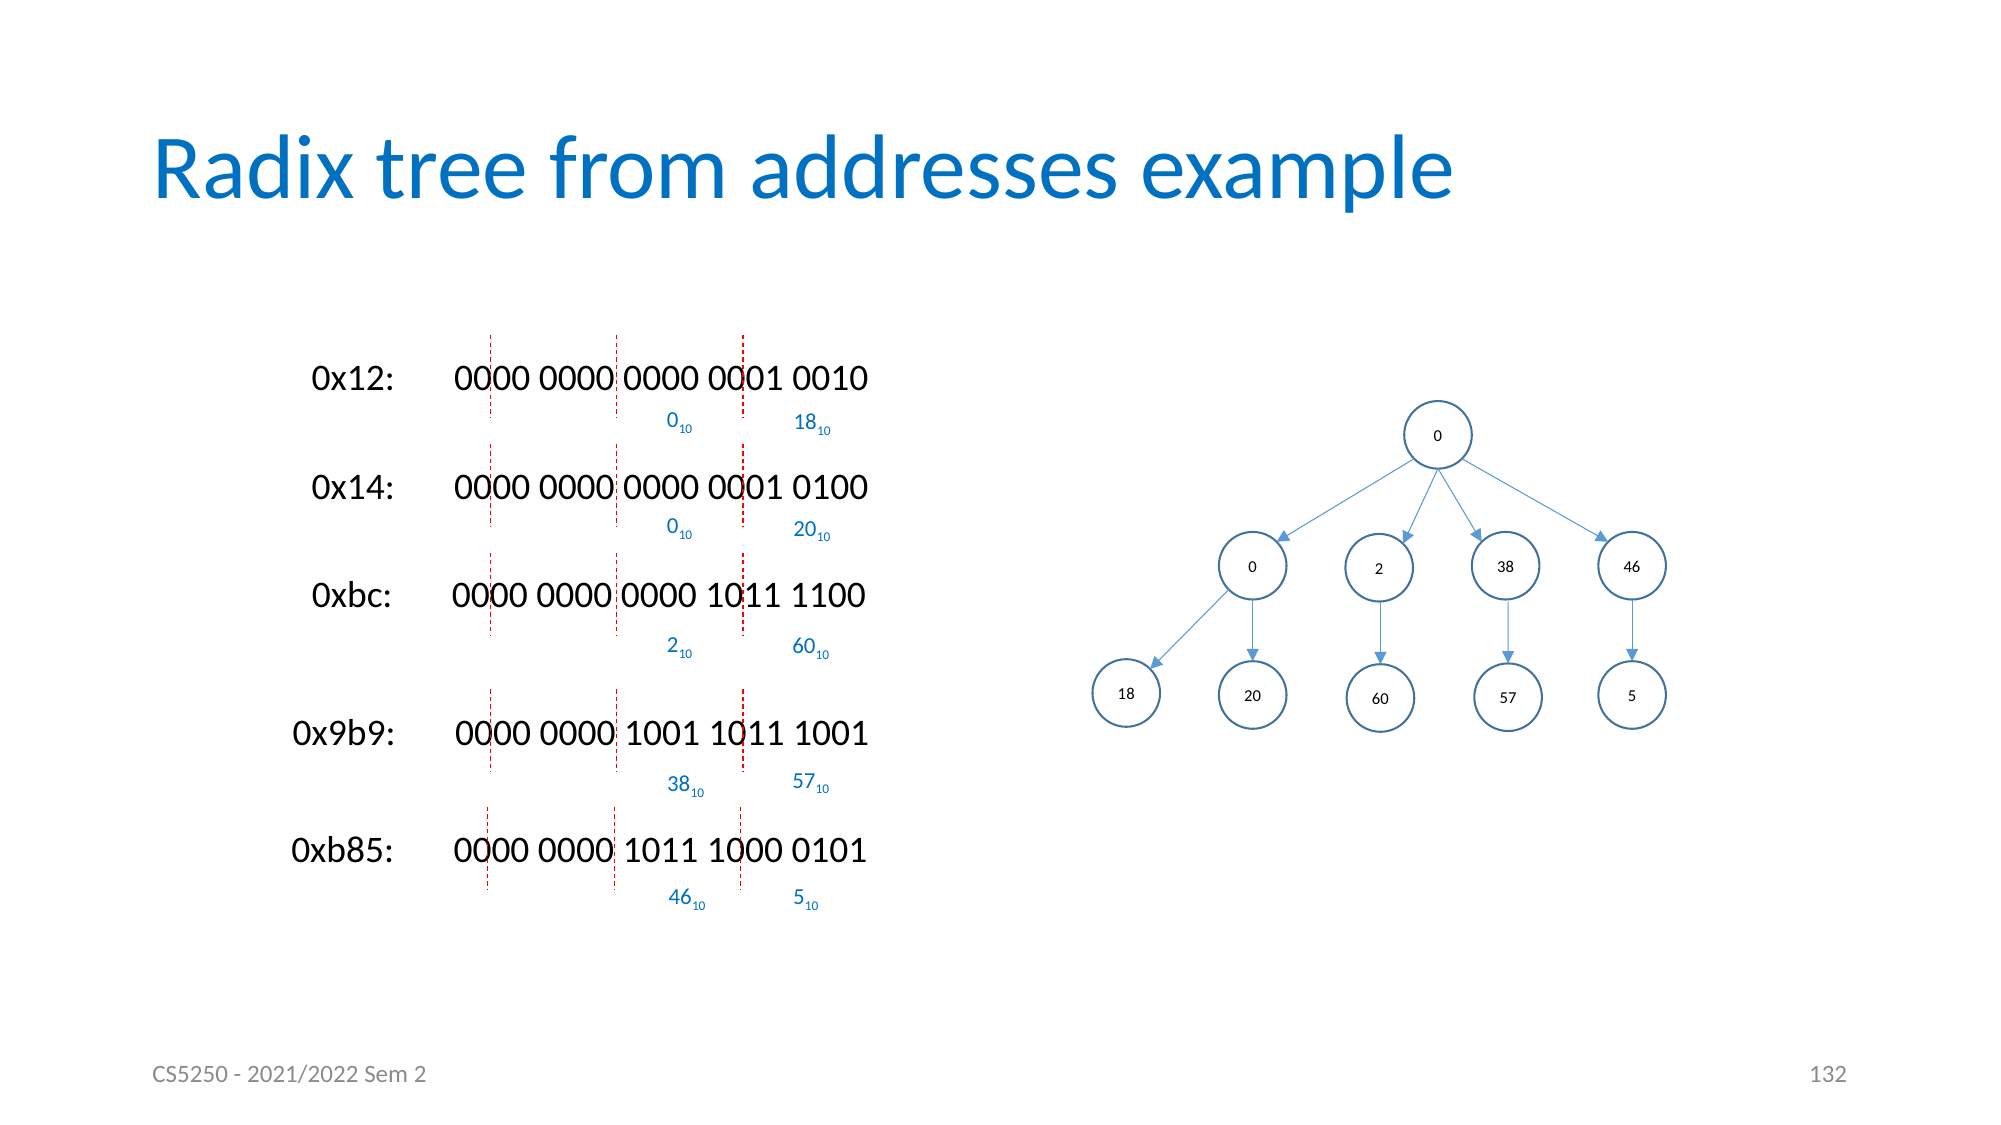

# Radix tree from addresses example
0x12:       0000 0000 0000 0001 0010
010
1810
0
0x14:       0000 0000 0000 0001 0100
010
2010
0
38
46
2
0xbc:       0000 0000 0000 1011 1100
210
6010
18
20
5
57
60
0x9b9:       0000 0000 1001 1011 1001
5710
3810
0xb85:       0000 0000 1011 1000 0101
510
4610
CS5250 - 2021/2022 Sem 2
132